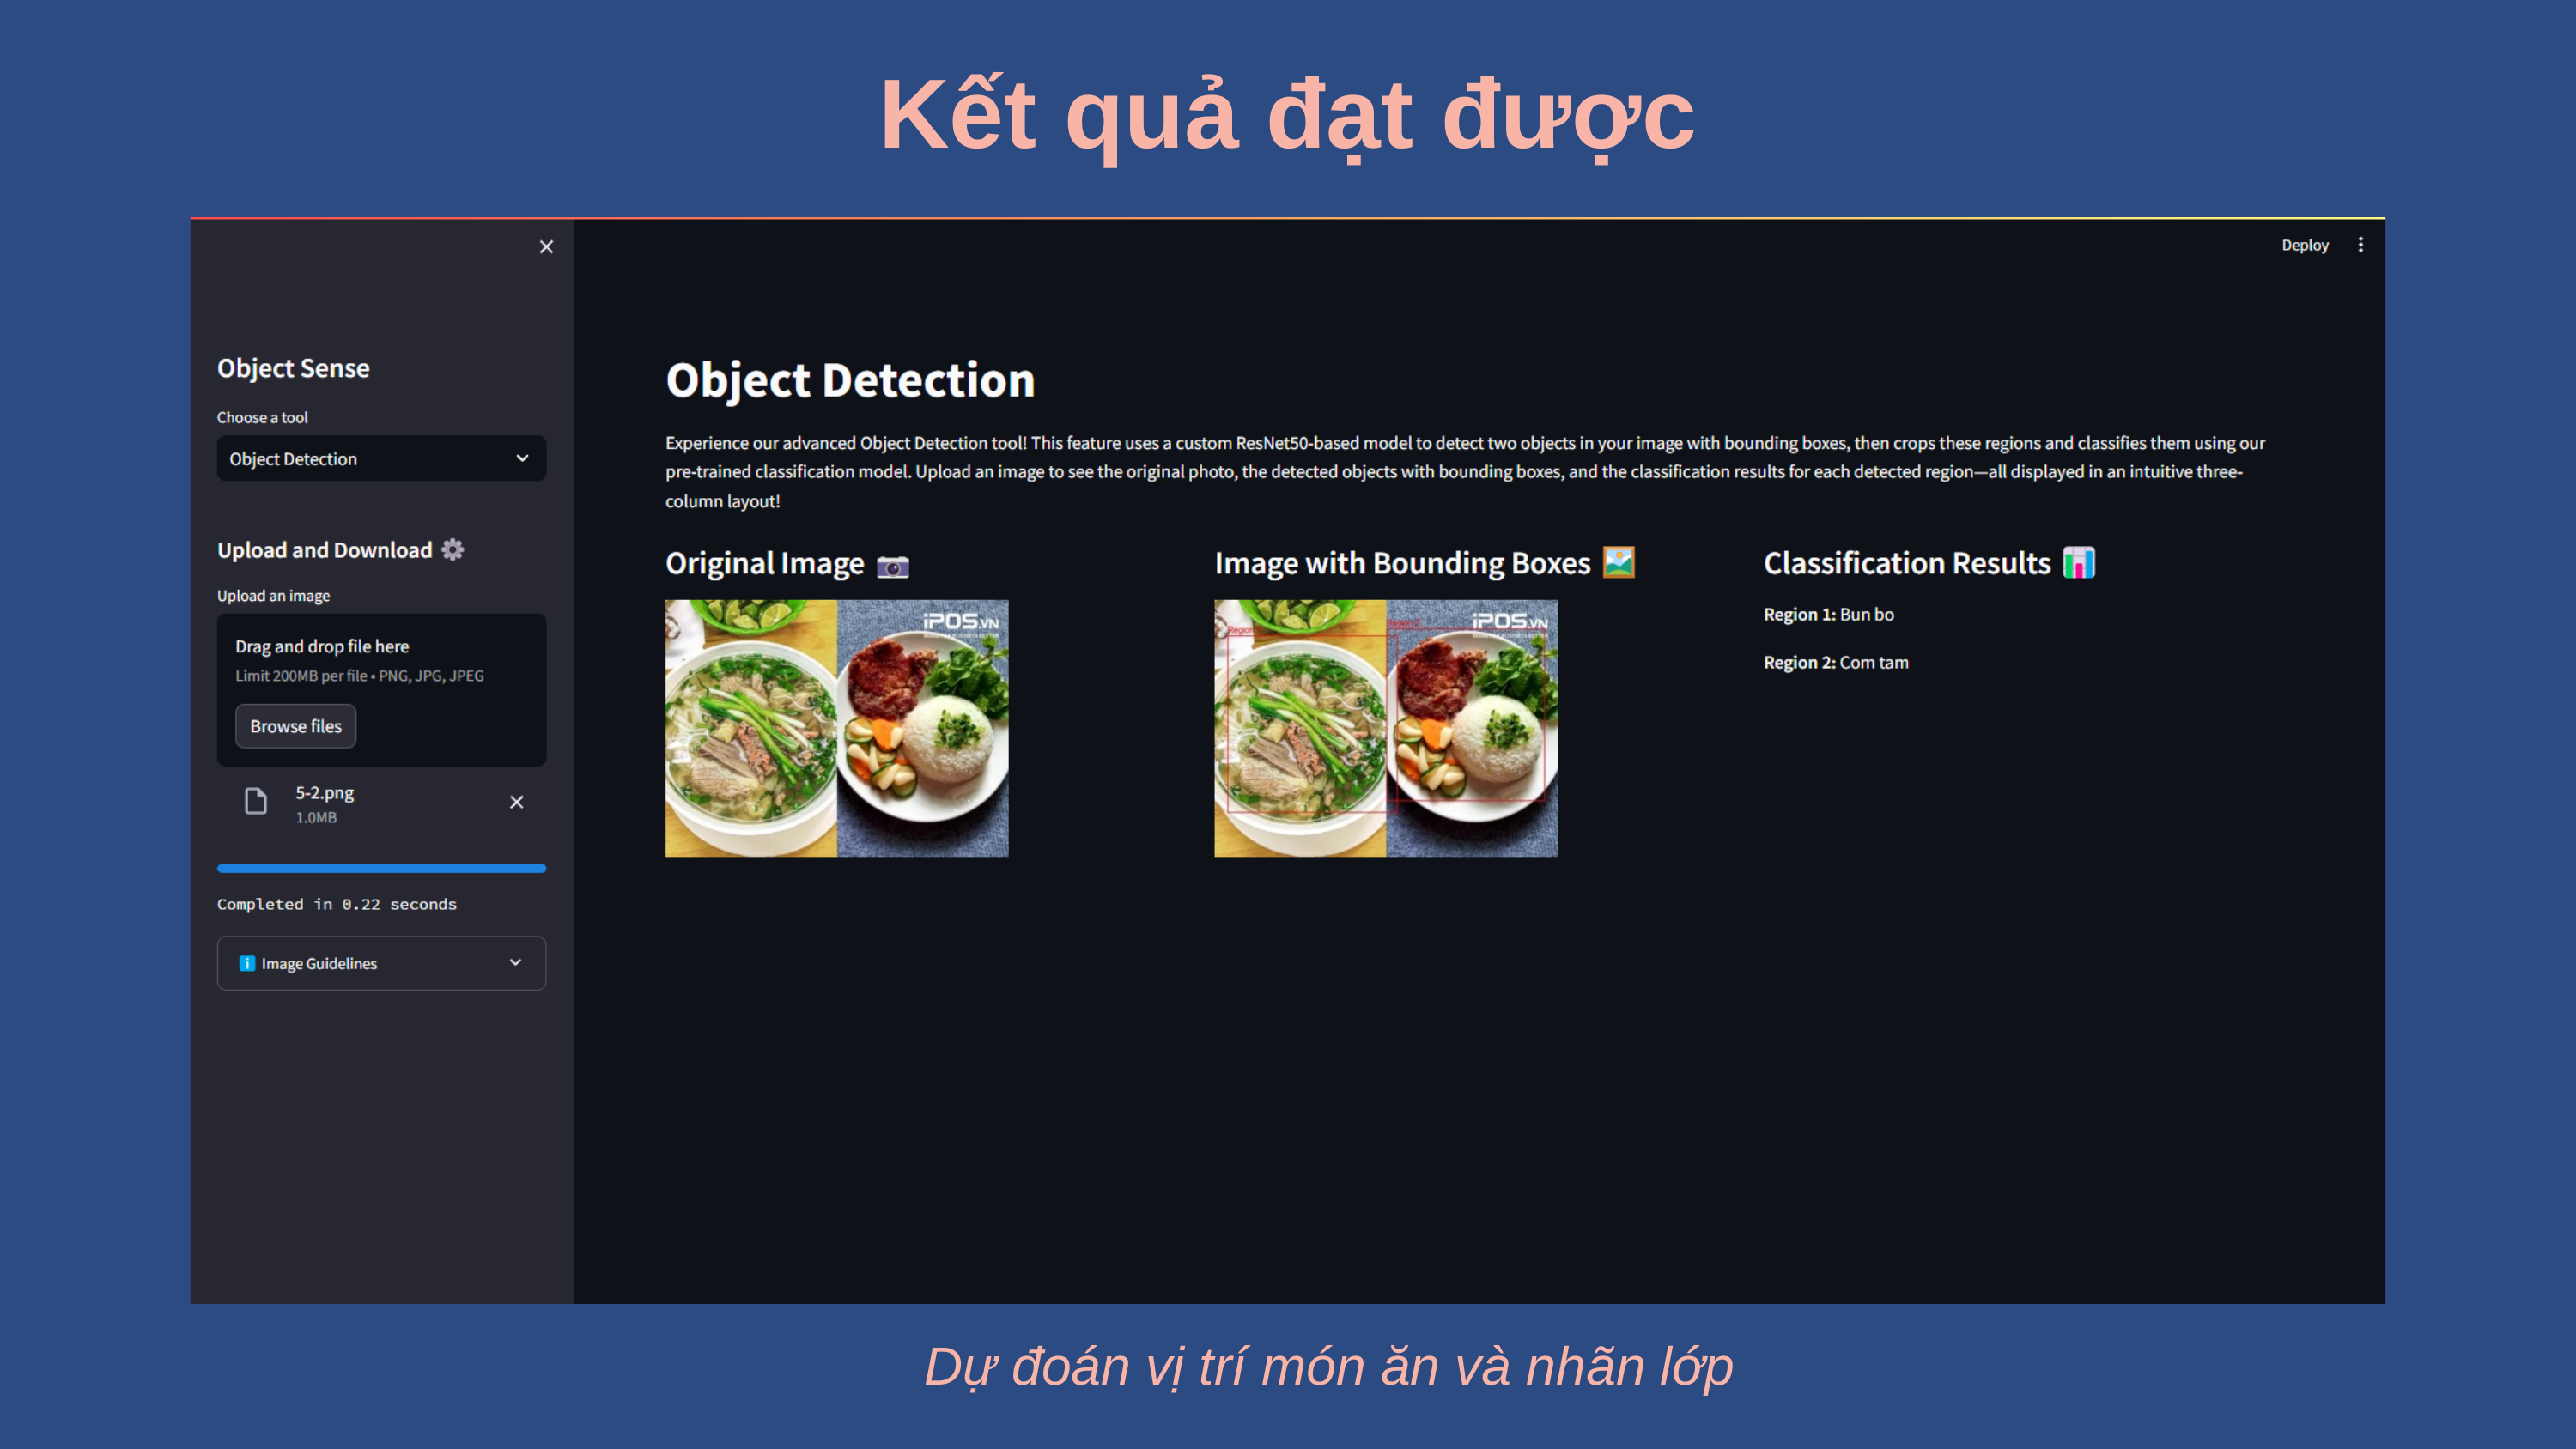

Kết quả đạt được

Dự đoán vị trí món ăn và nhãn lớp